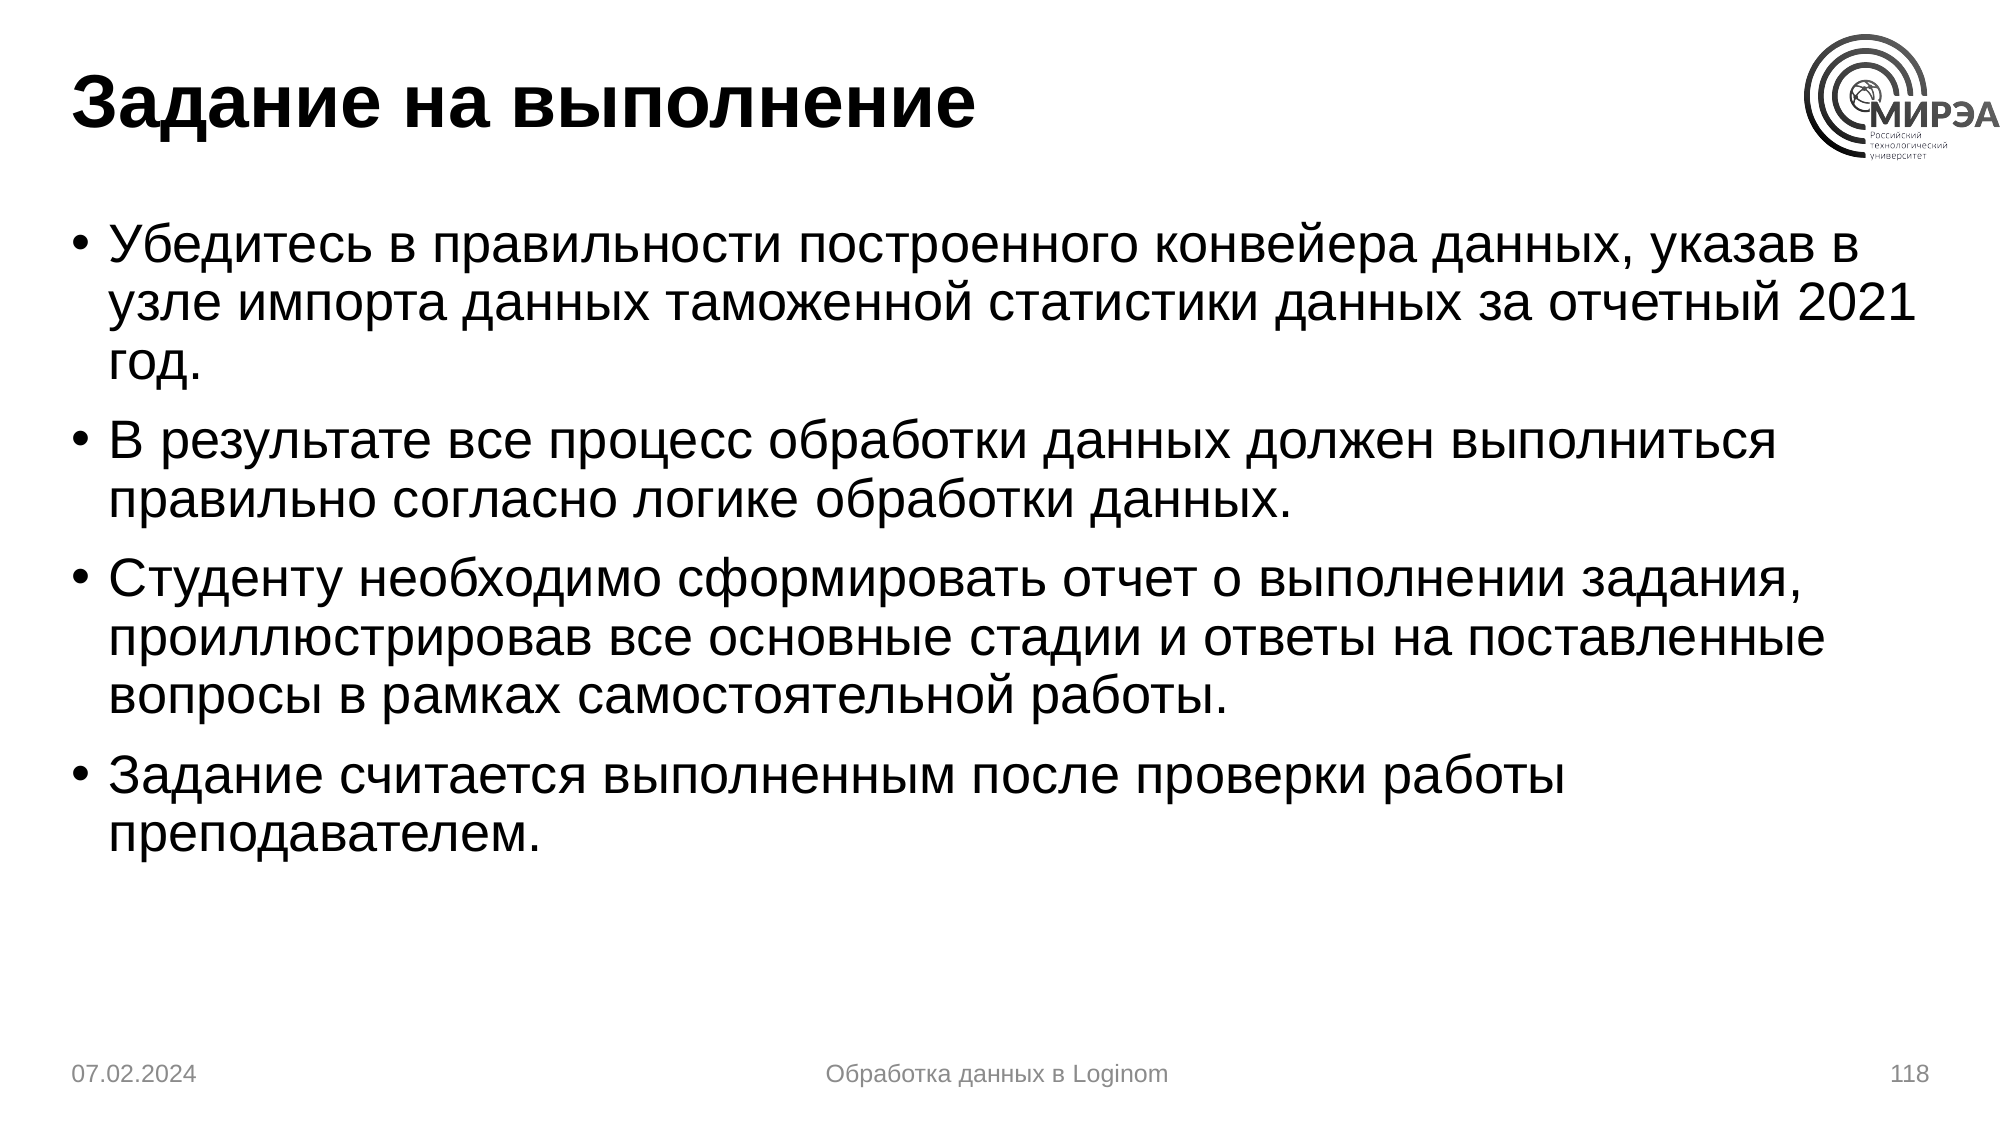

# Задание на выполнение
Убедитесь в правильности построенного конвейера данных, указав в узле импорта данных таможенной статистики данных за отчетный 2021 год.
В результате все процесс обработки данных должен выполниться правильно согласно логике обработки данных.
Студенту необходимо сформировать отчет о выполнении задания, проиллюстрировав все основные стадии и ответы на поставленные вопросы в рамках самостоятельной работы.
Задание считается выполненным после проверки работы преподавателем.
07.02.2024
118
Обработка данных в Loginom